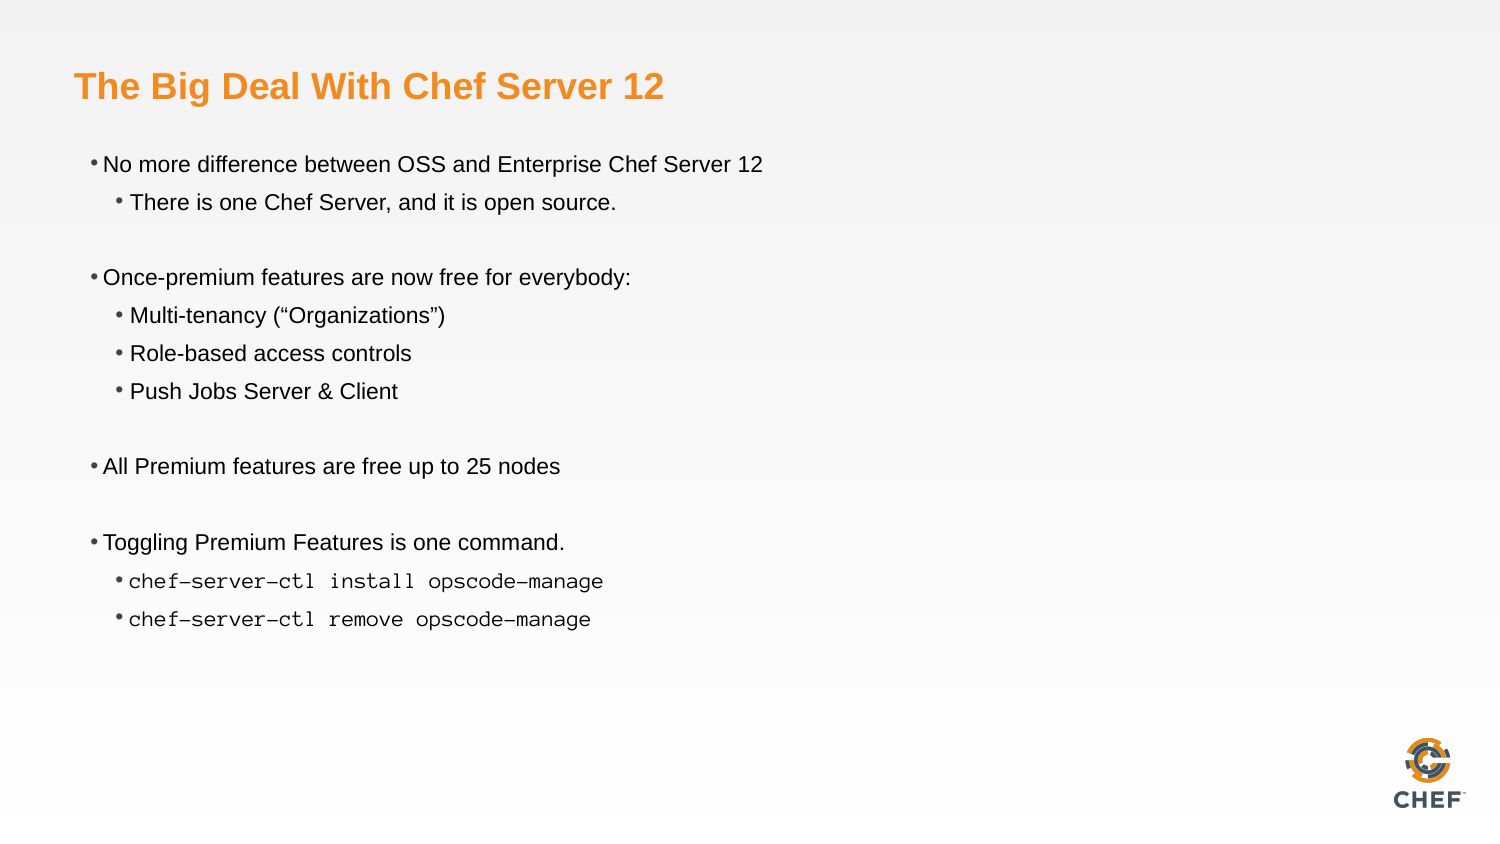

# The Big Deal With Chef Server 12
No more difference between OSS and Enterprise Chef Server 12
There is one Chef Server, and it is open source.

Once-premium features are now free for everybody:
Multi-tenancy (“Organizations”)
Role-based access controls
Push Jobs Server & Client

All Premium features are free up to 25 nodes

Toggling Premium Features is one command.
chef-server-ctl install opscode-manage
chef-server-ctl remove opscode-manage